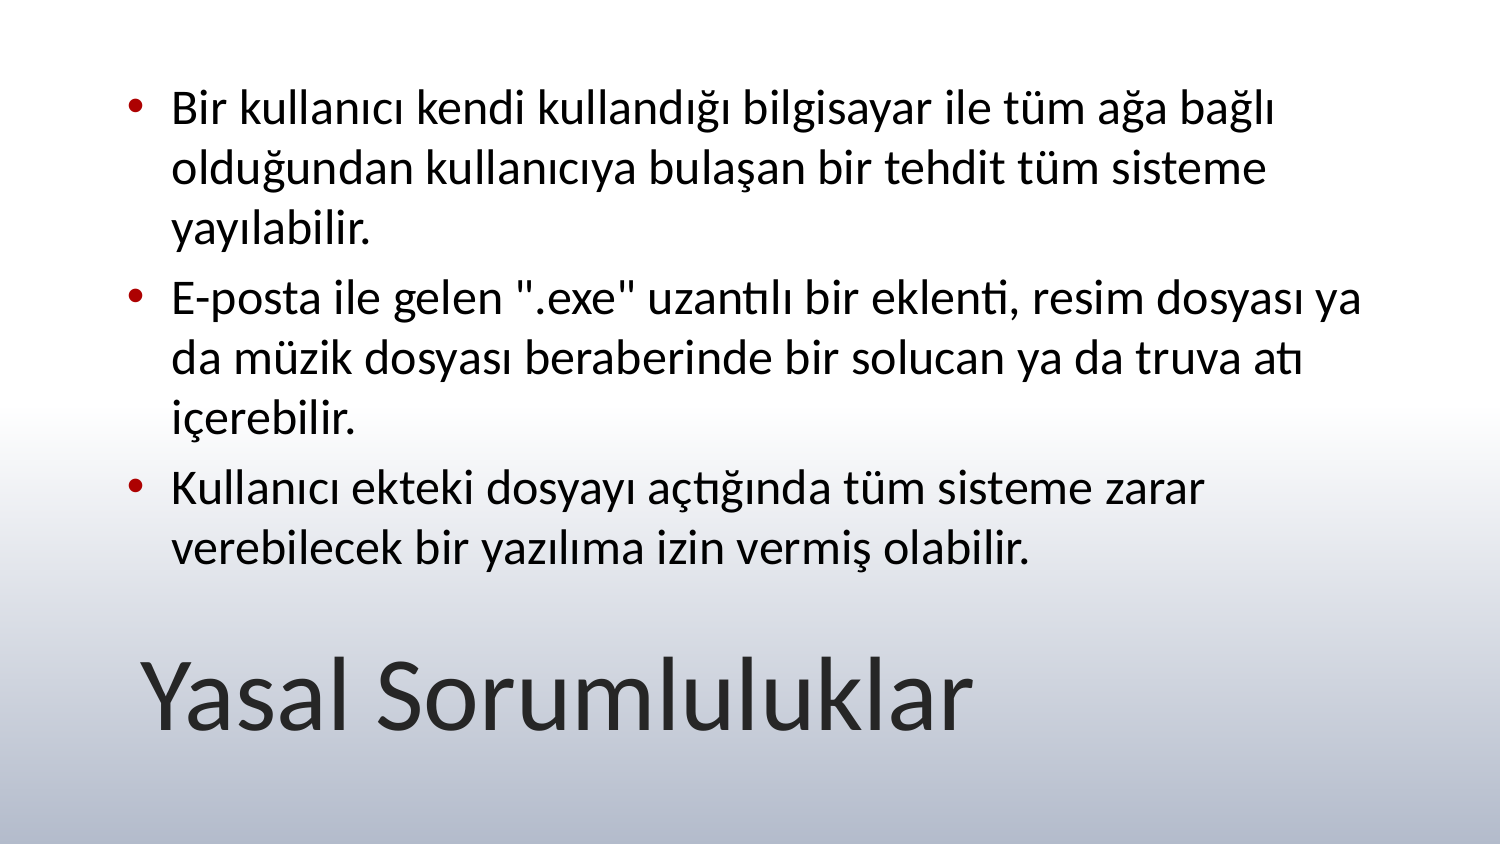

Bir kullanıcı kendi kullandığı bilgisayar ile tüm ağa bağlı olduğundan kullanıcıya bulaşan bir tehdit tüm sisteme yayılabilir.
E-posta ile gelen ".exe" uzantılı bir eklenti, resim dosyası ya da müzik dosyası beraberinde bir solucan ya da truva atı içerebilir.
Kullanıcı ekteki dosyayı açtığında tüm sisteme zarar verebilecek bir yazılıma izin vermiş olabilir.
# Yasal Sorumluluklar